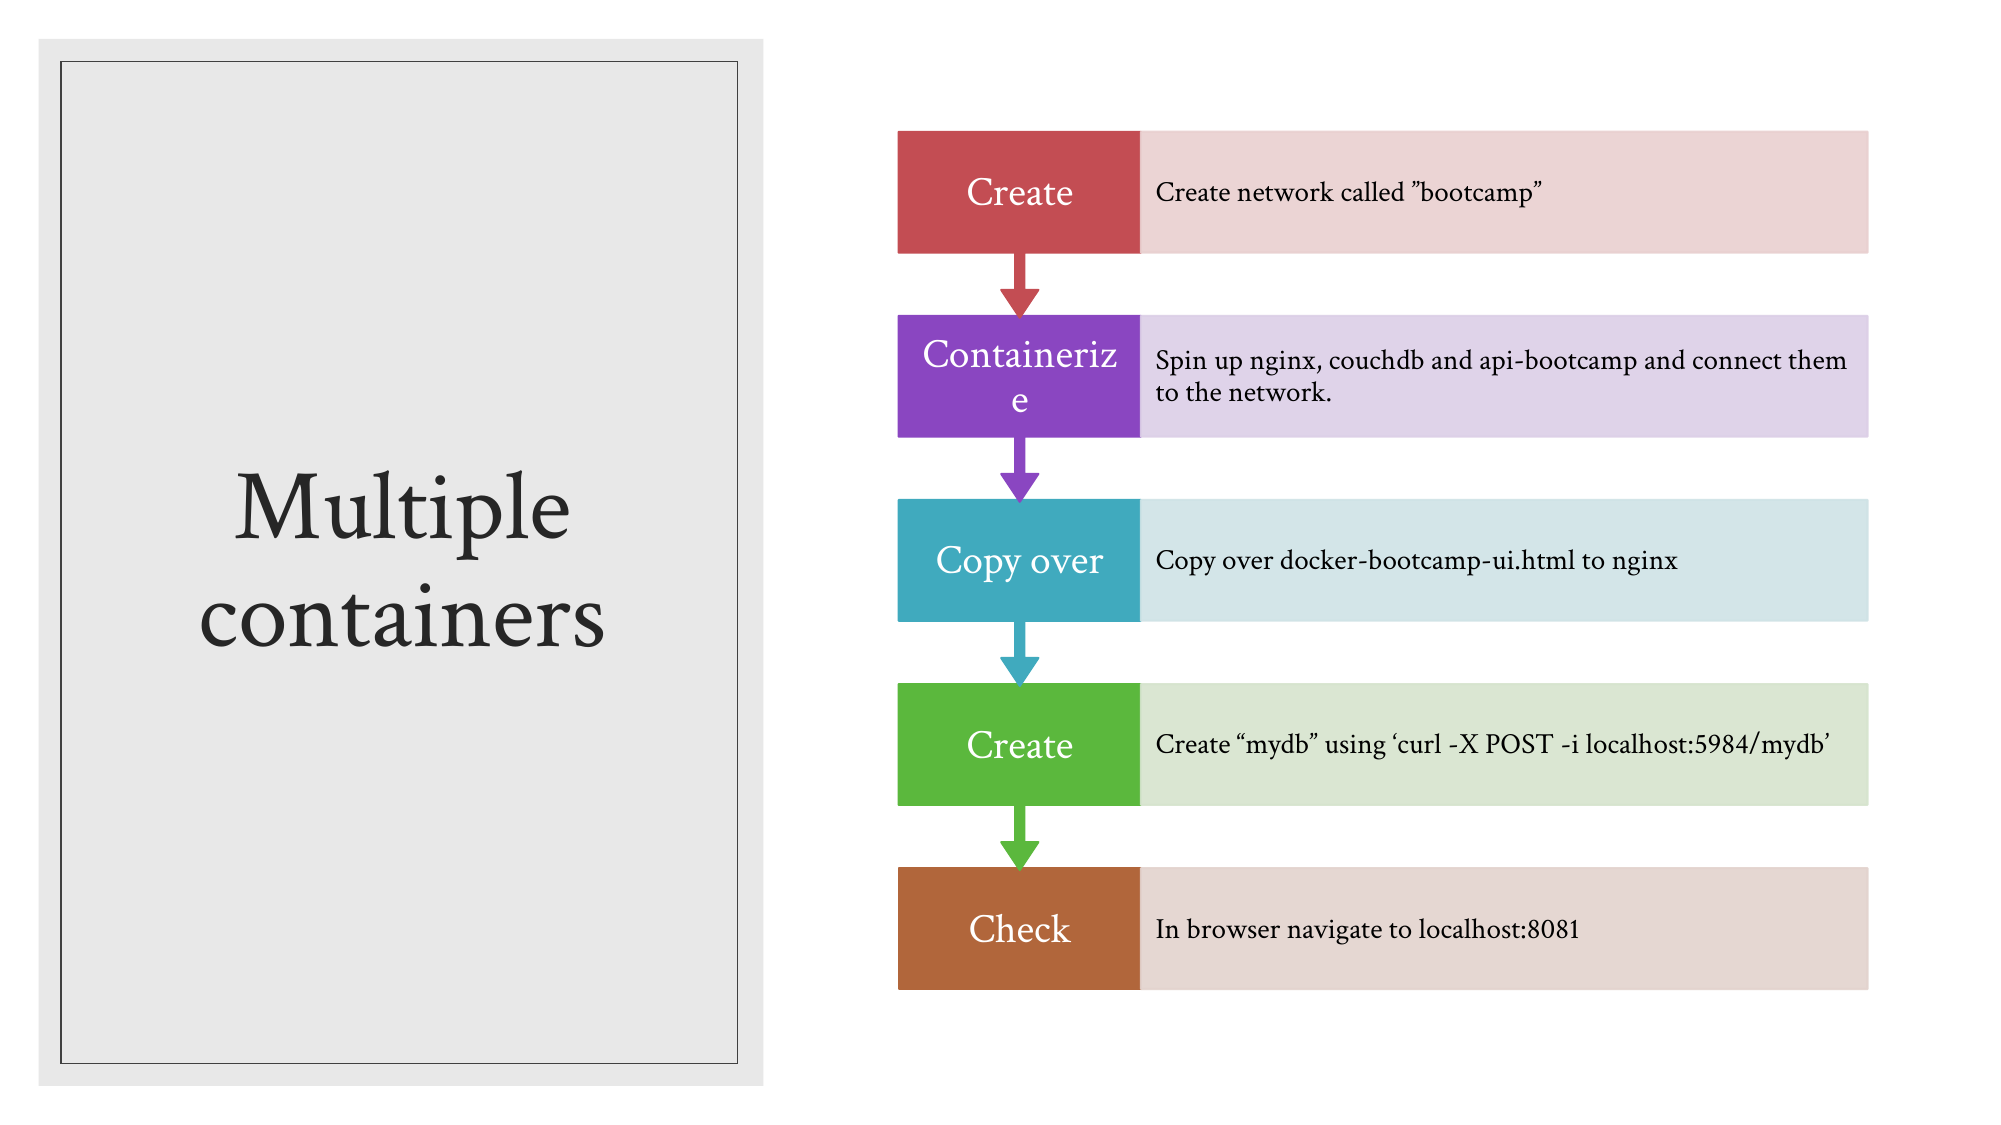

# Multiple containers
Check
In browser navigate to localhost:8081
Create
Create “mydb” using ‘curl -X POST -i localhost:5984/mydb’
Copy over
Copy over docker-bootcamp-ui.html to nginx
Containerize
Spin up nginx, couchdb and api-bootcamp and connect them to the network.
Create
Create network called ”bootcamp”